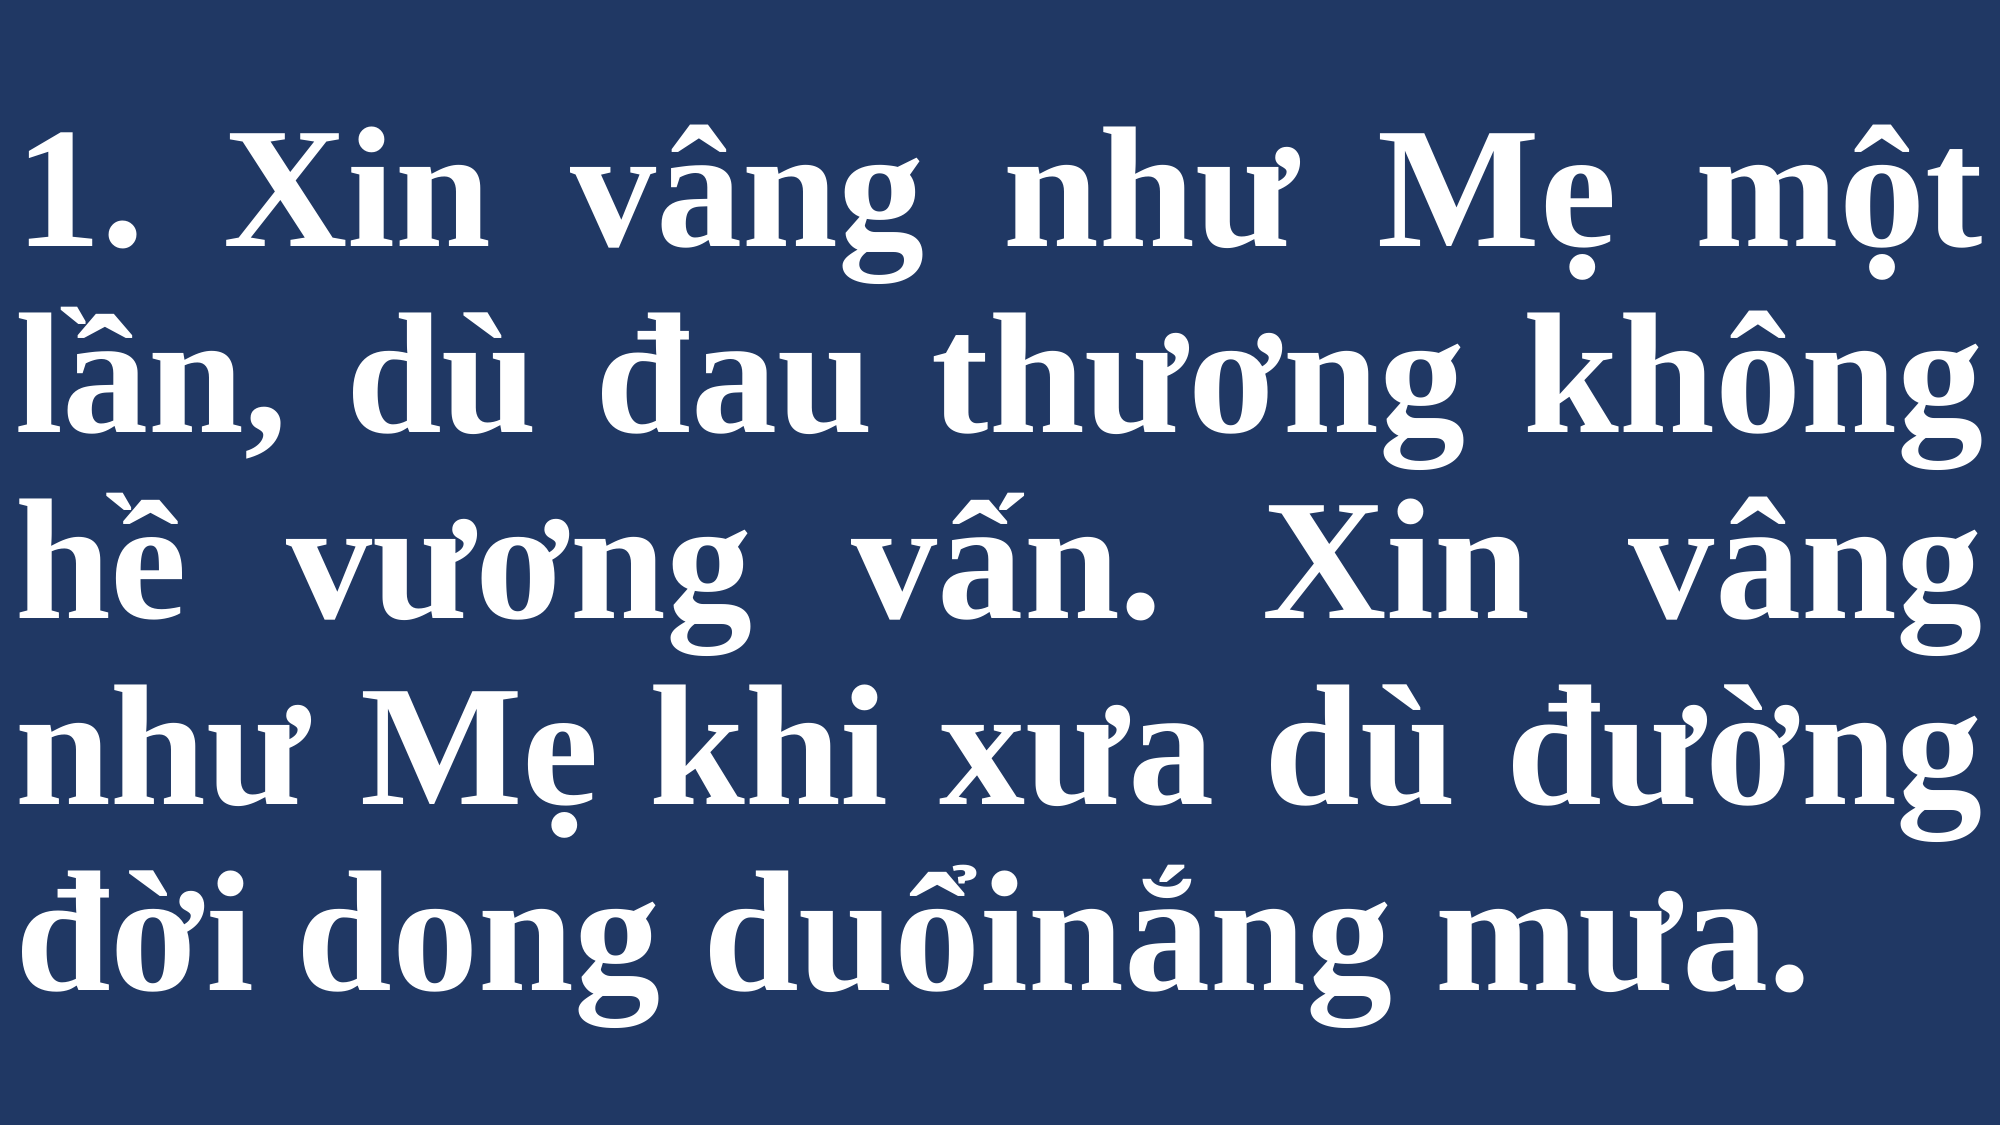

# 1. Xin vâng như Mẹ một lần, dù đau thương không hề vương vấn. Xin vâng như Mẹ khi xưa dù đường đời dong duổinắng mưa.